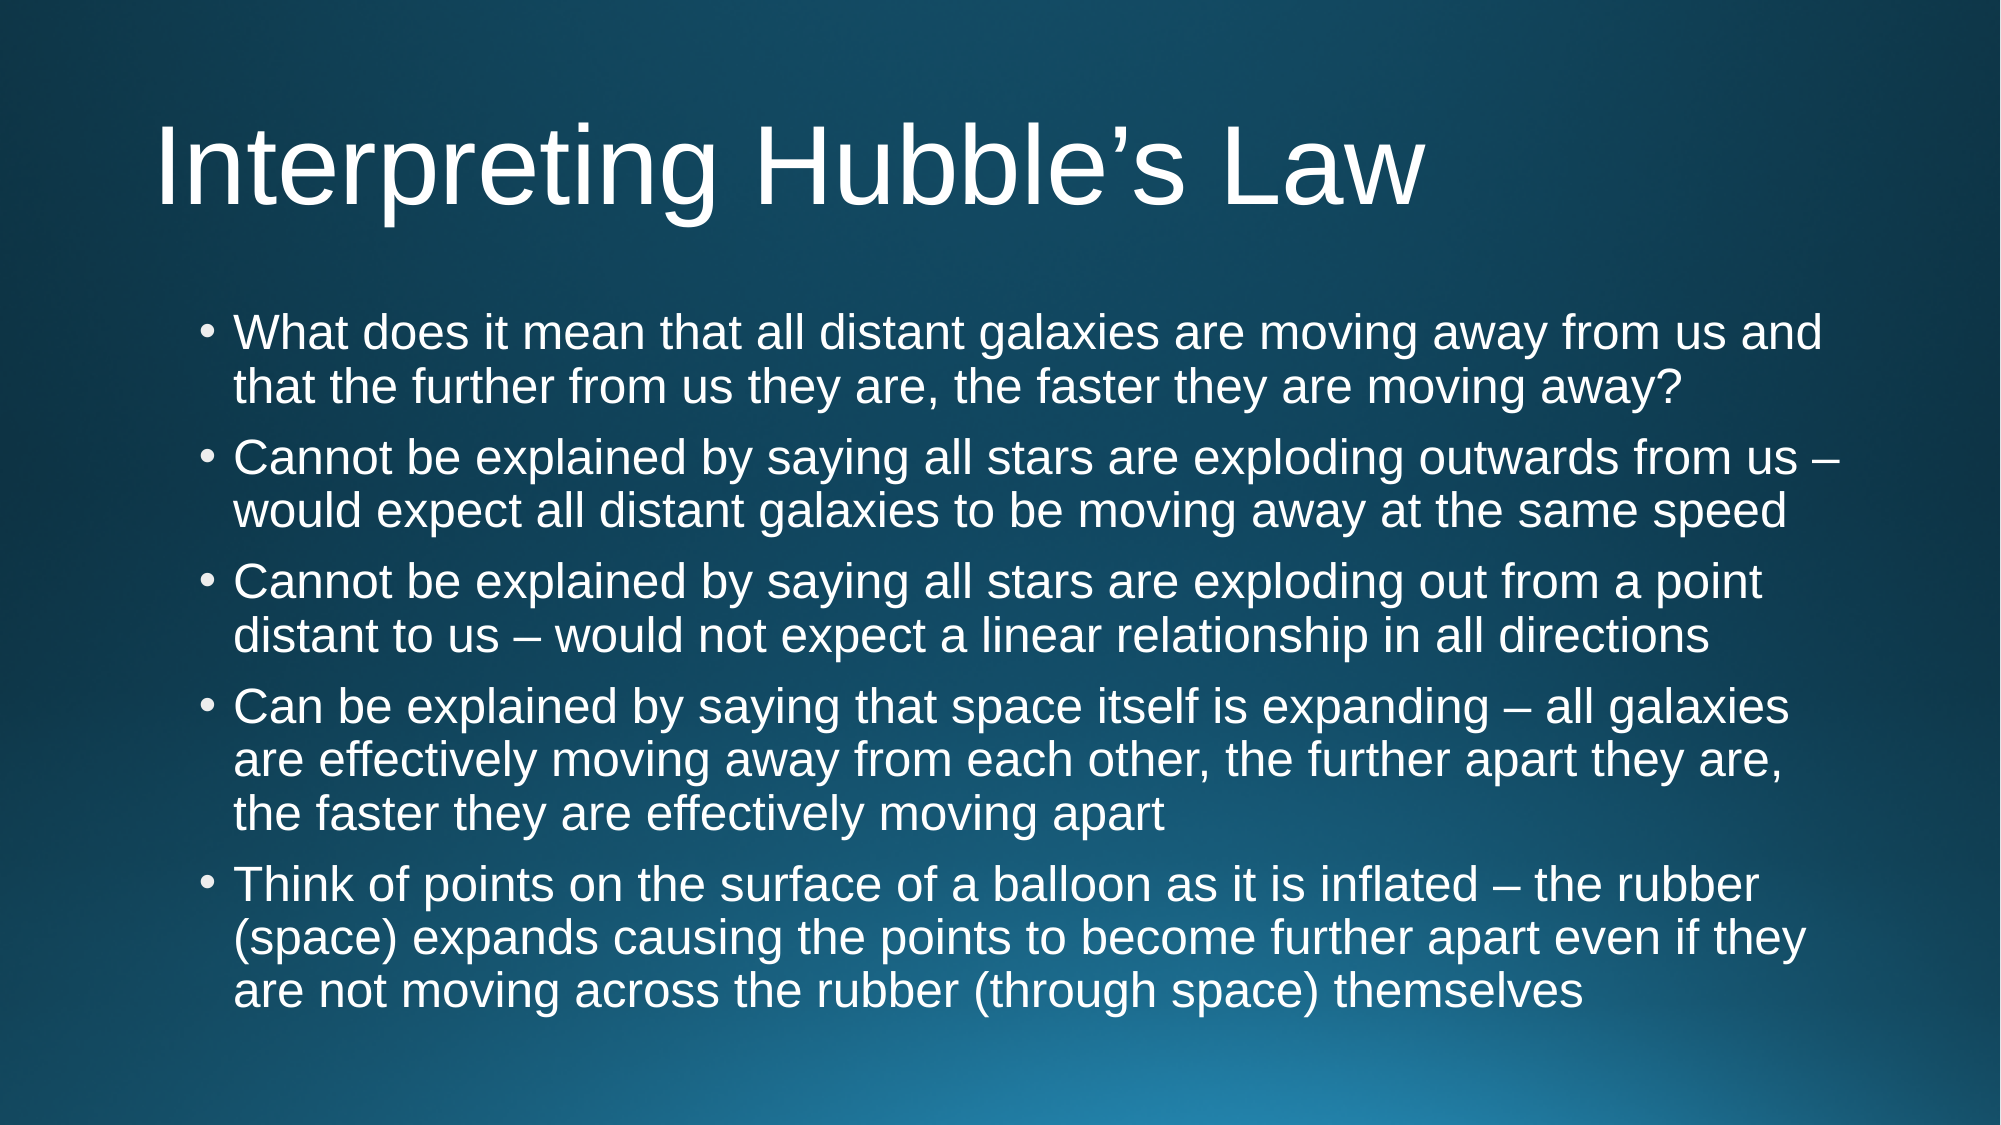

# Interpreting Hubble’s Law
What does it mean that all distant galaxies are moving away from us and that the further from us they are, the faster they are moving away?
Cannot be explained by saying all stars are exploding outwards from us – would expect all distant galaxies to be moving away at the same speed
Cannot be explained by saying all stars are exploding out from a point distant to us – would not expect a linear relationship in all directions
Can be explained by saying that space itself is expanding – all galaxies are effectively moving away from each other, the further apart they are, the faster they are effectively moving apart
Think of points on the surface of a balloon as it is inflated – the rubber (space) expands causing the points to become further apart even if they are not moving across the rubber (through space) themselves